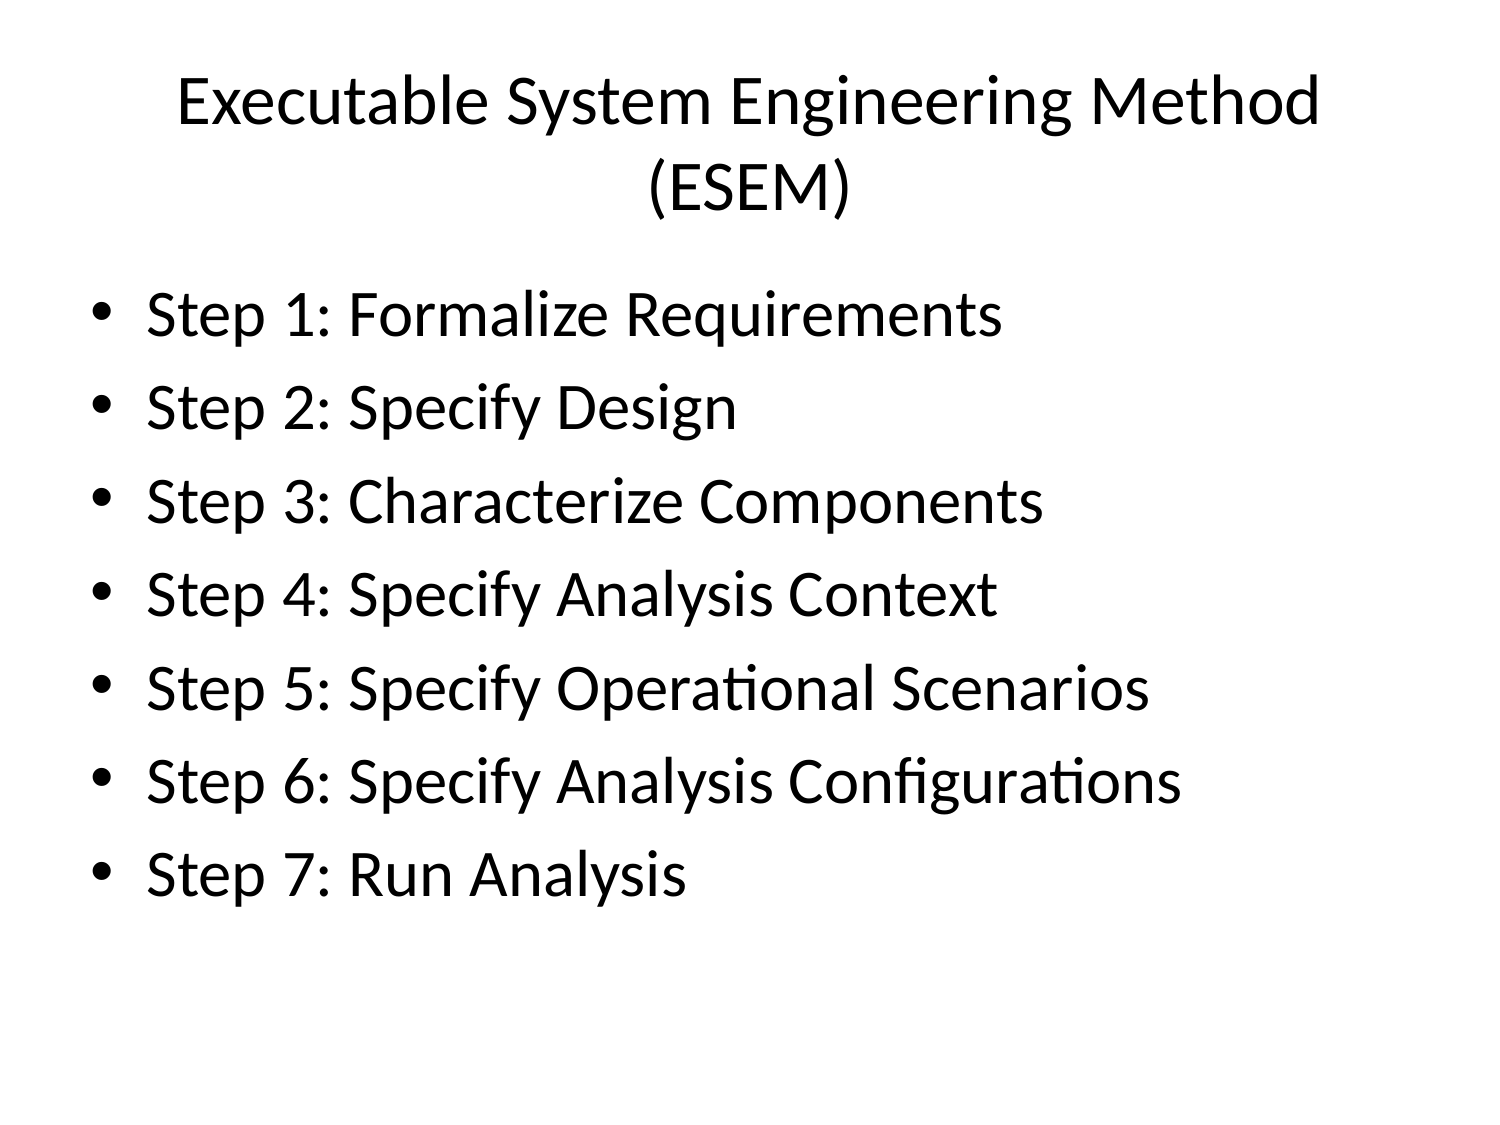

# Executable System Engineering Method (ESEM)
Step 1: Formalize Requirements
Step 2: Specify Design
Step 3: Characterize Components
Step 4: Specify Analysis Context
Step 5: Specify Operational Scenarios
Step 6: Specify Analysis Configurations
Step 7: Run Analysis